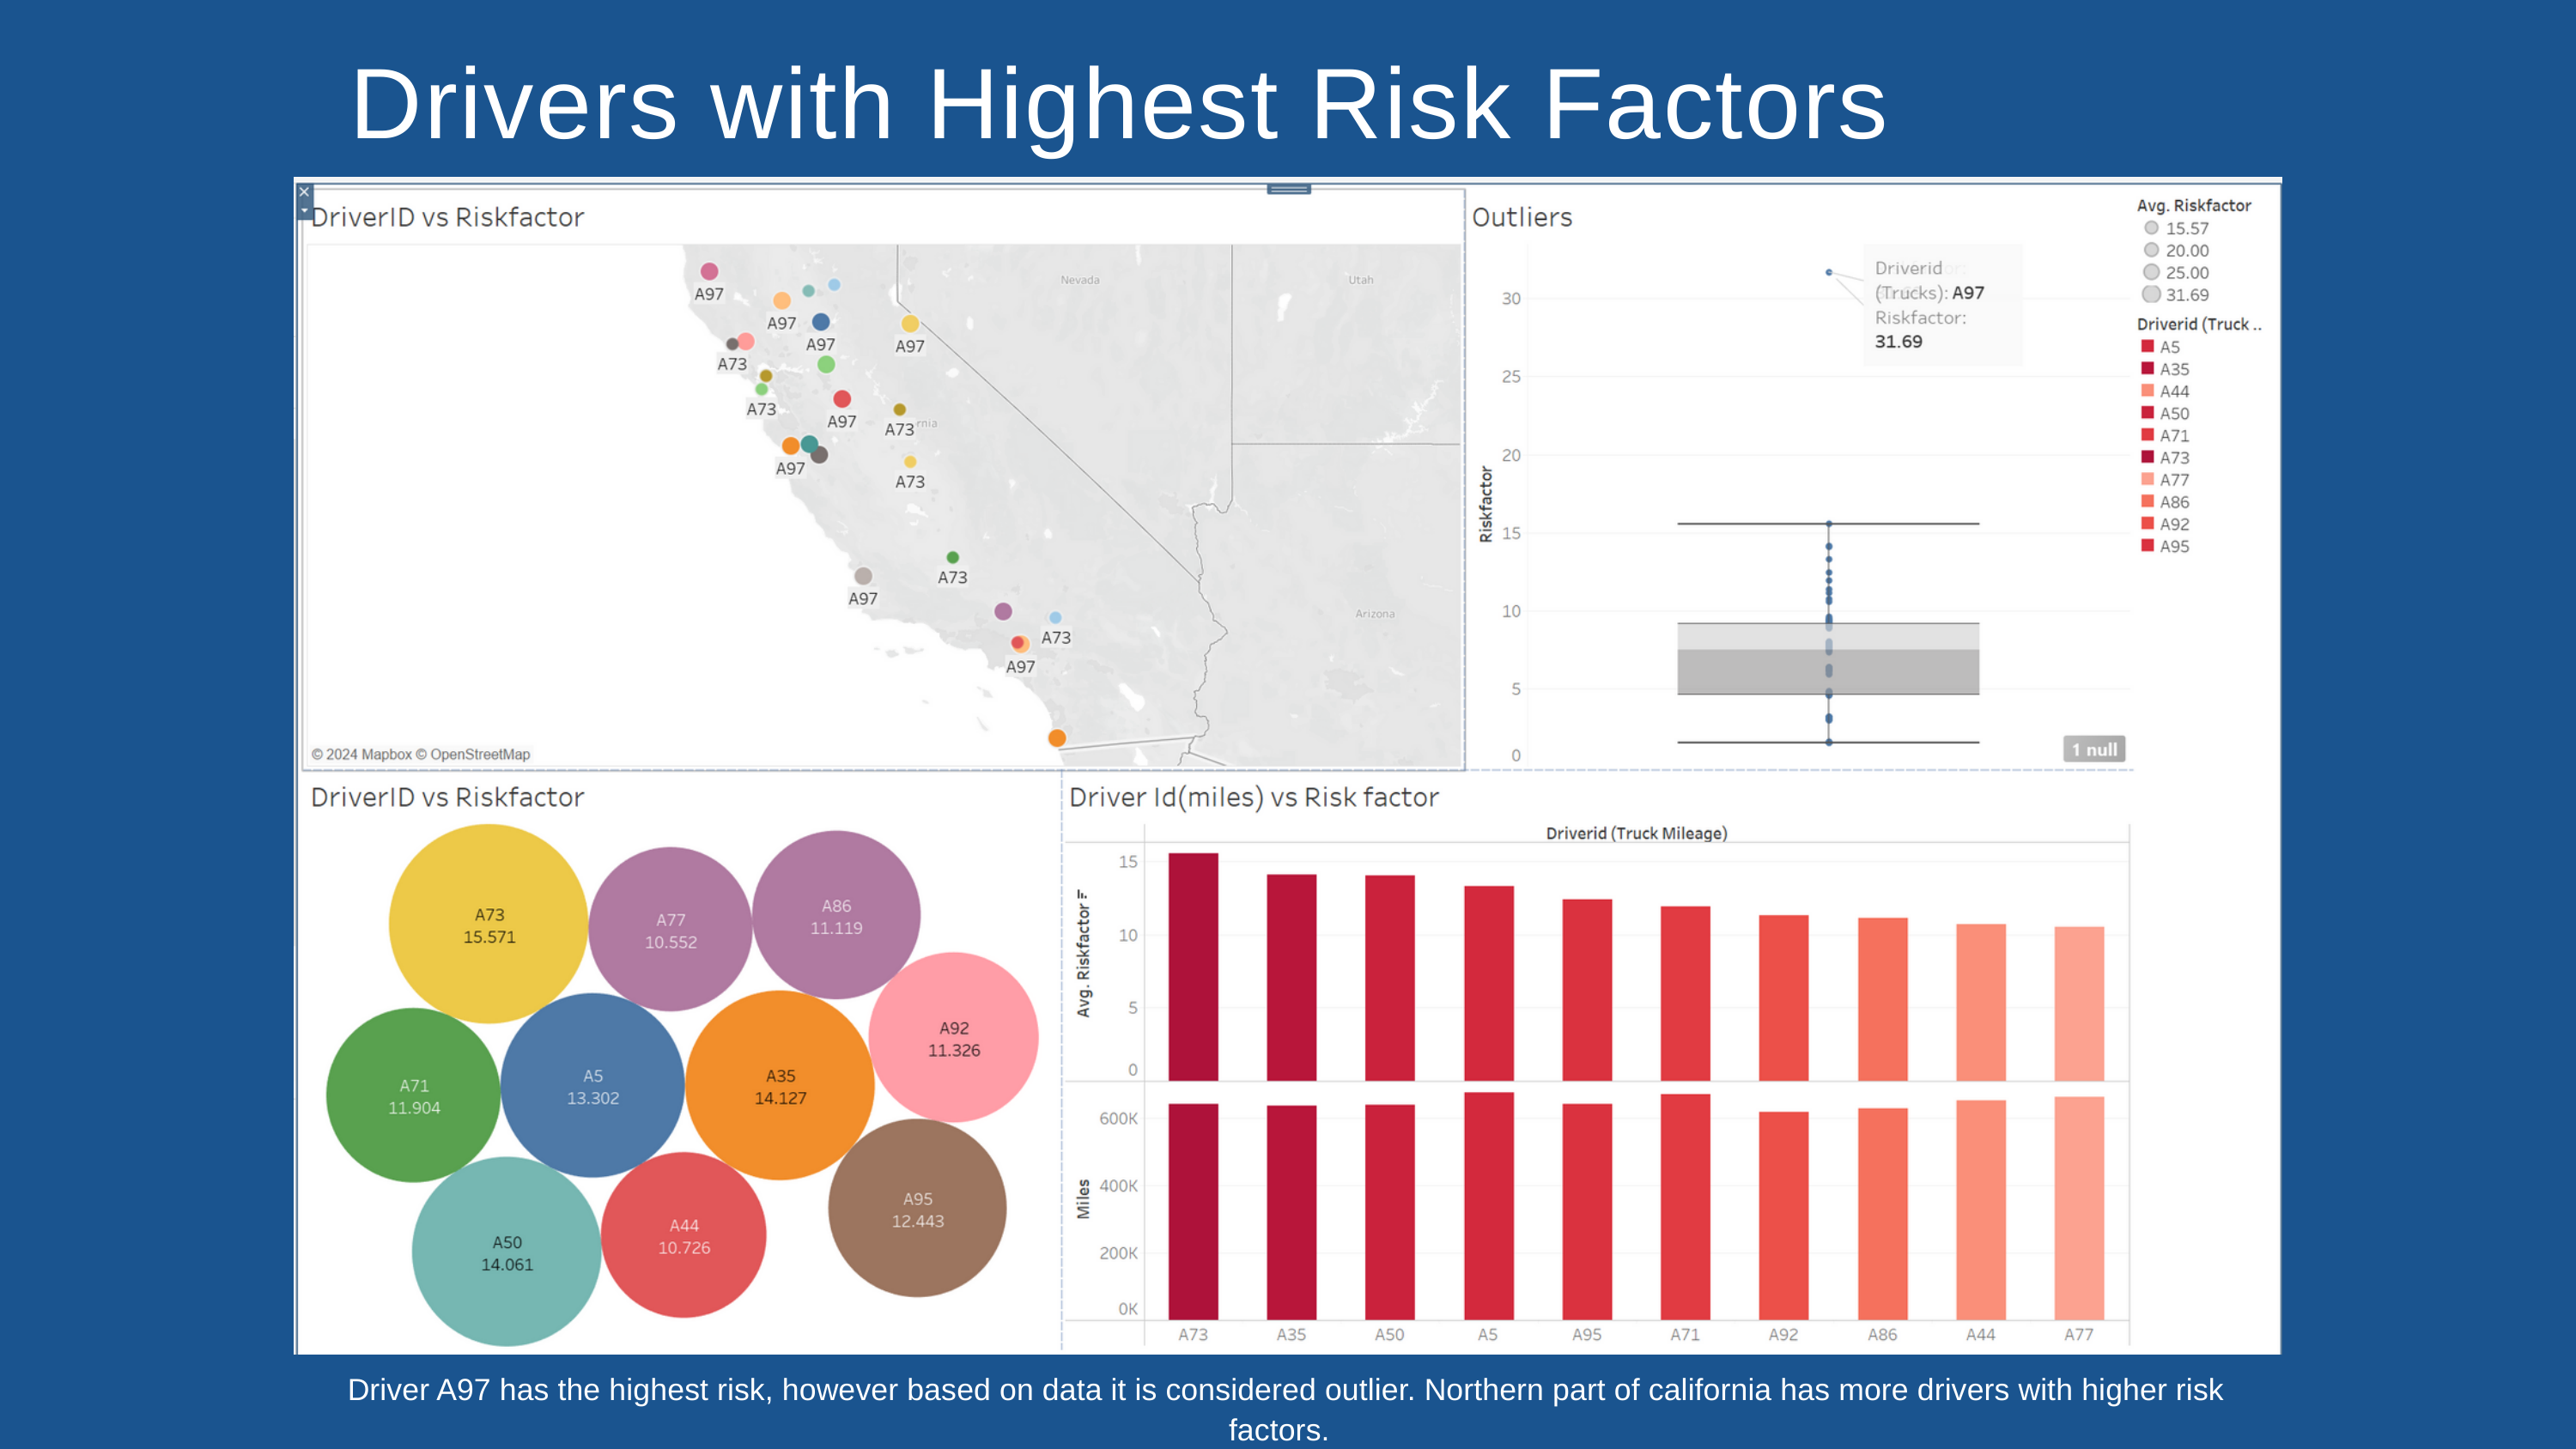

Drivers with Highest Risk Factors

Driver A97 has the highest risk, however based on data it is considered outlier. Northern part of california has more drivers with higher risk factors.